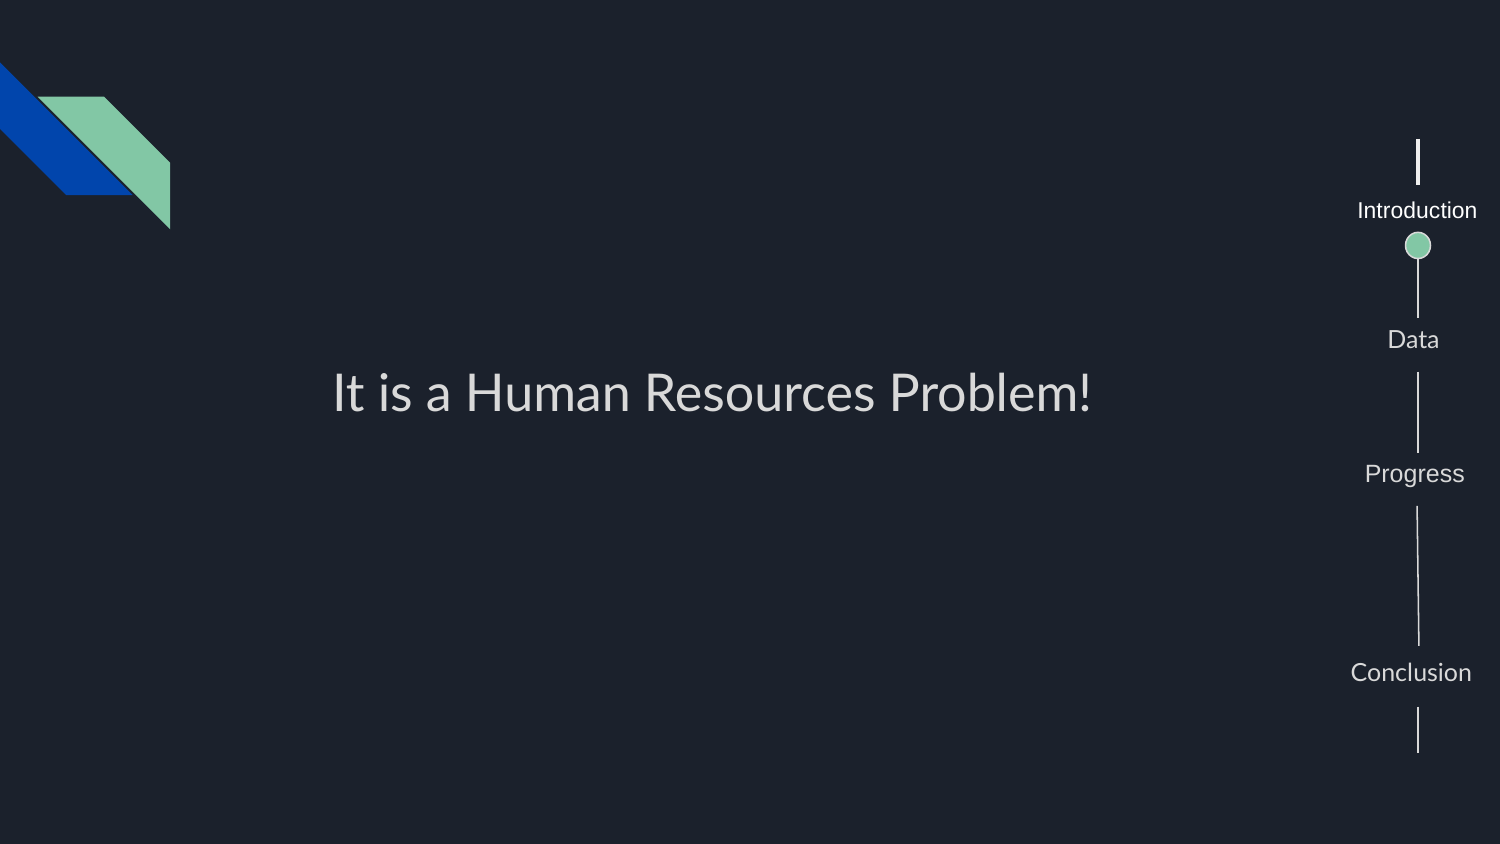

Introduction

Data
It is a Human Resources Problem!

Progress

Conclusion